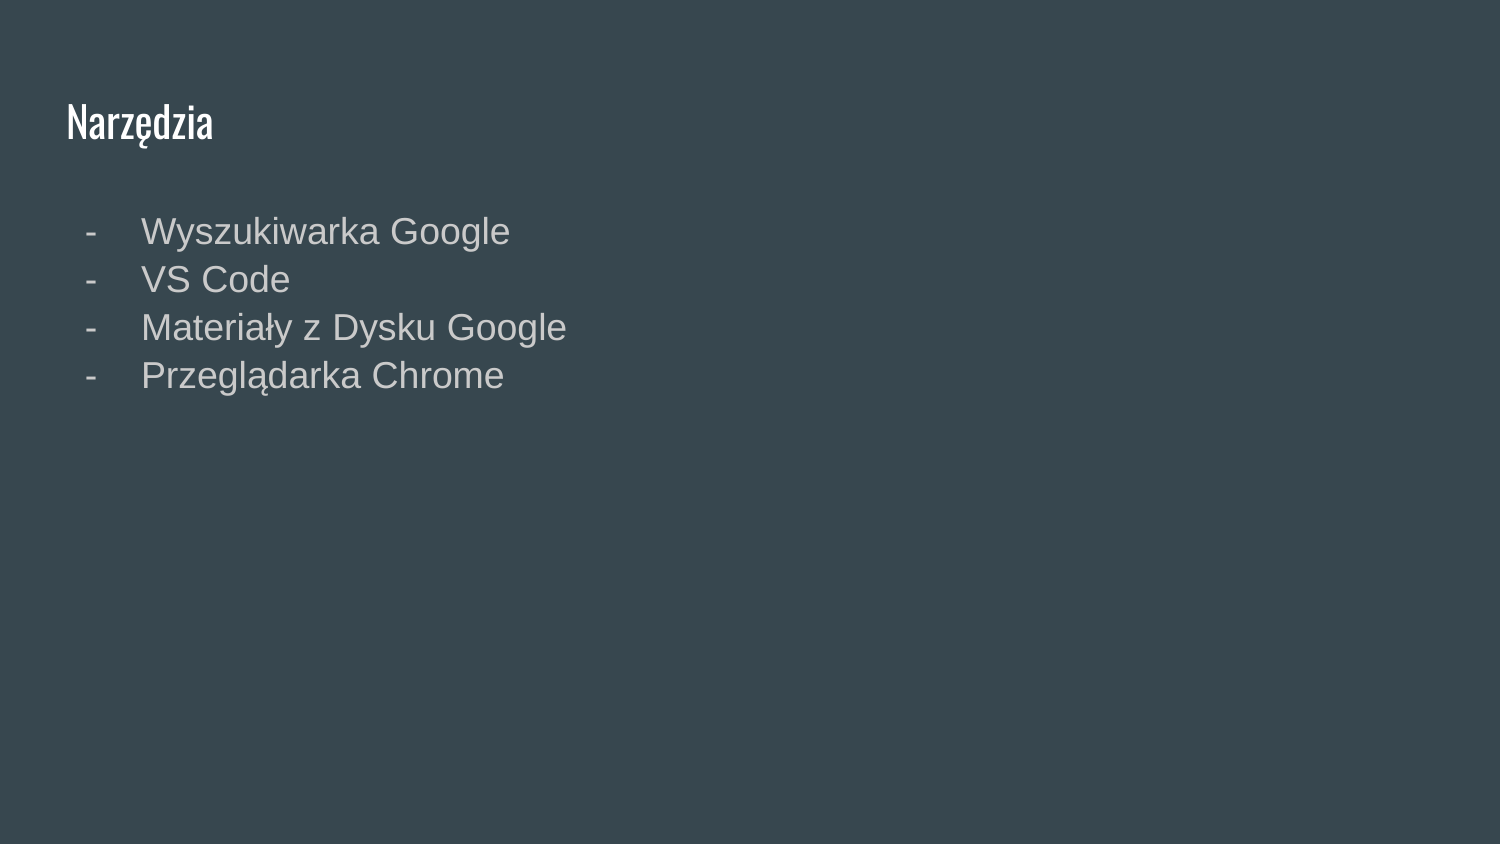

# Narzędzia
Wyszukiwarka Google
VS Code
Materiały z Dysku Google
Przeglądarka Chrome